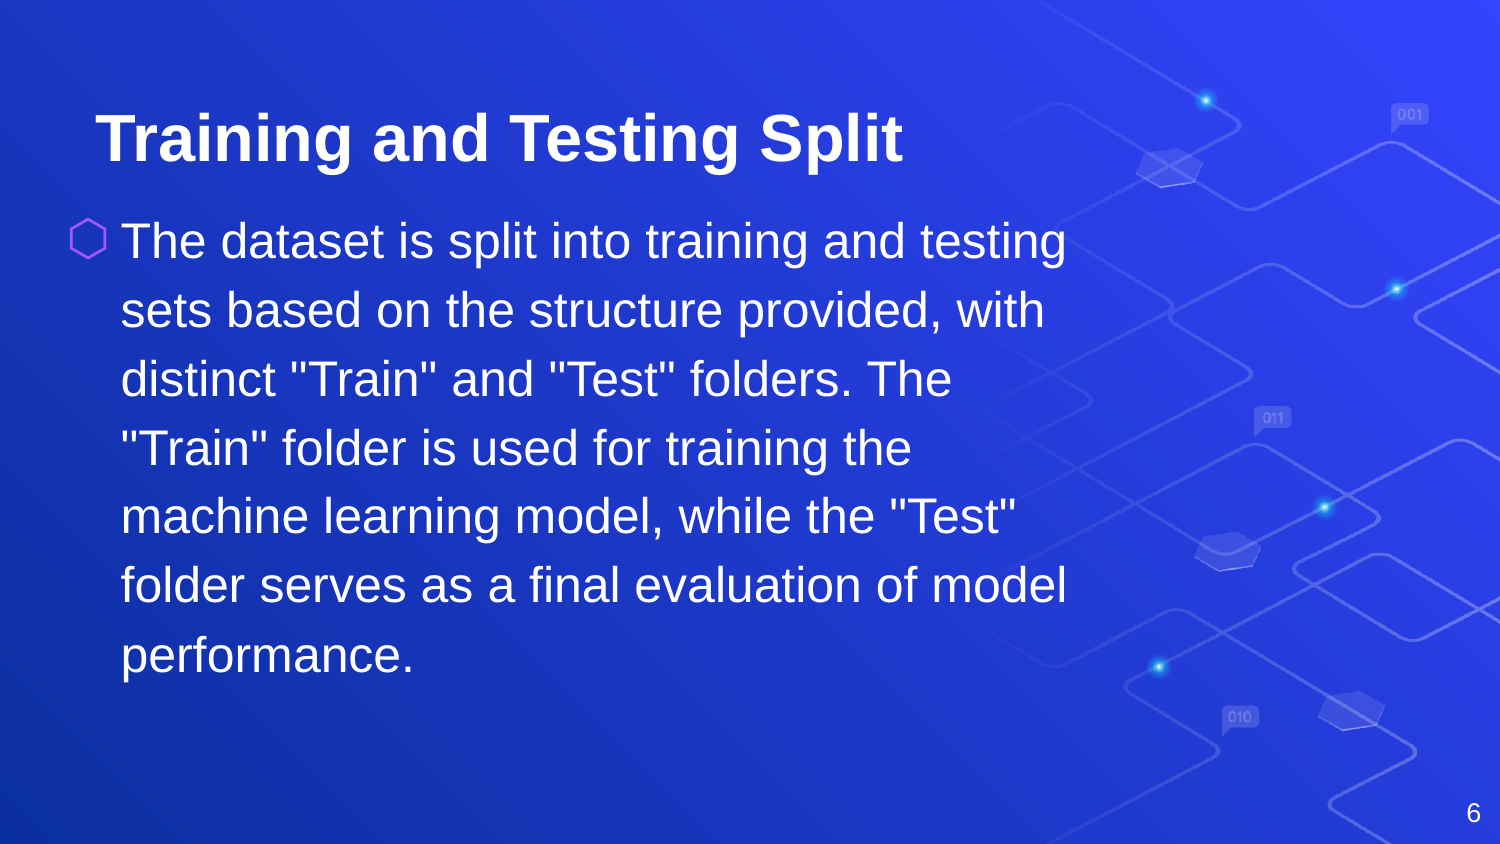

# Training and Testing Split
The dataset is split into training and testing sets based on the structure provided, with distinct "Train" and "Test" folders. The "Train" folder is used for training the machine learning model, while the "Test" folder serves as a final evaluation of model performance.

6